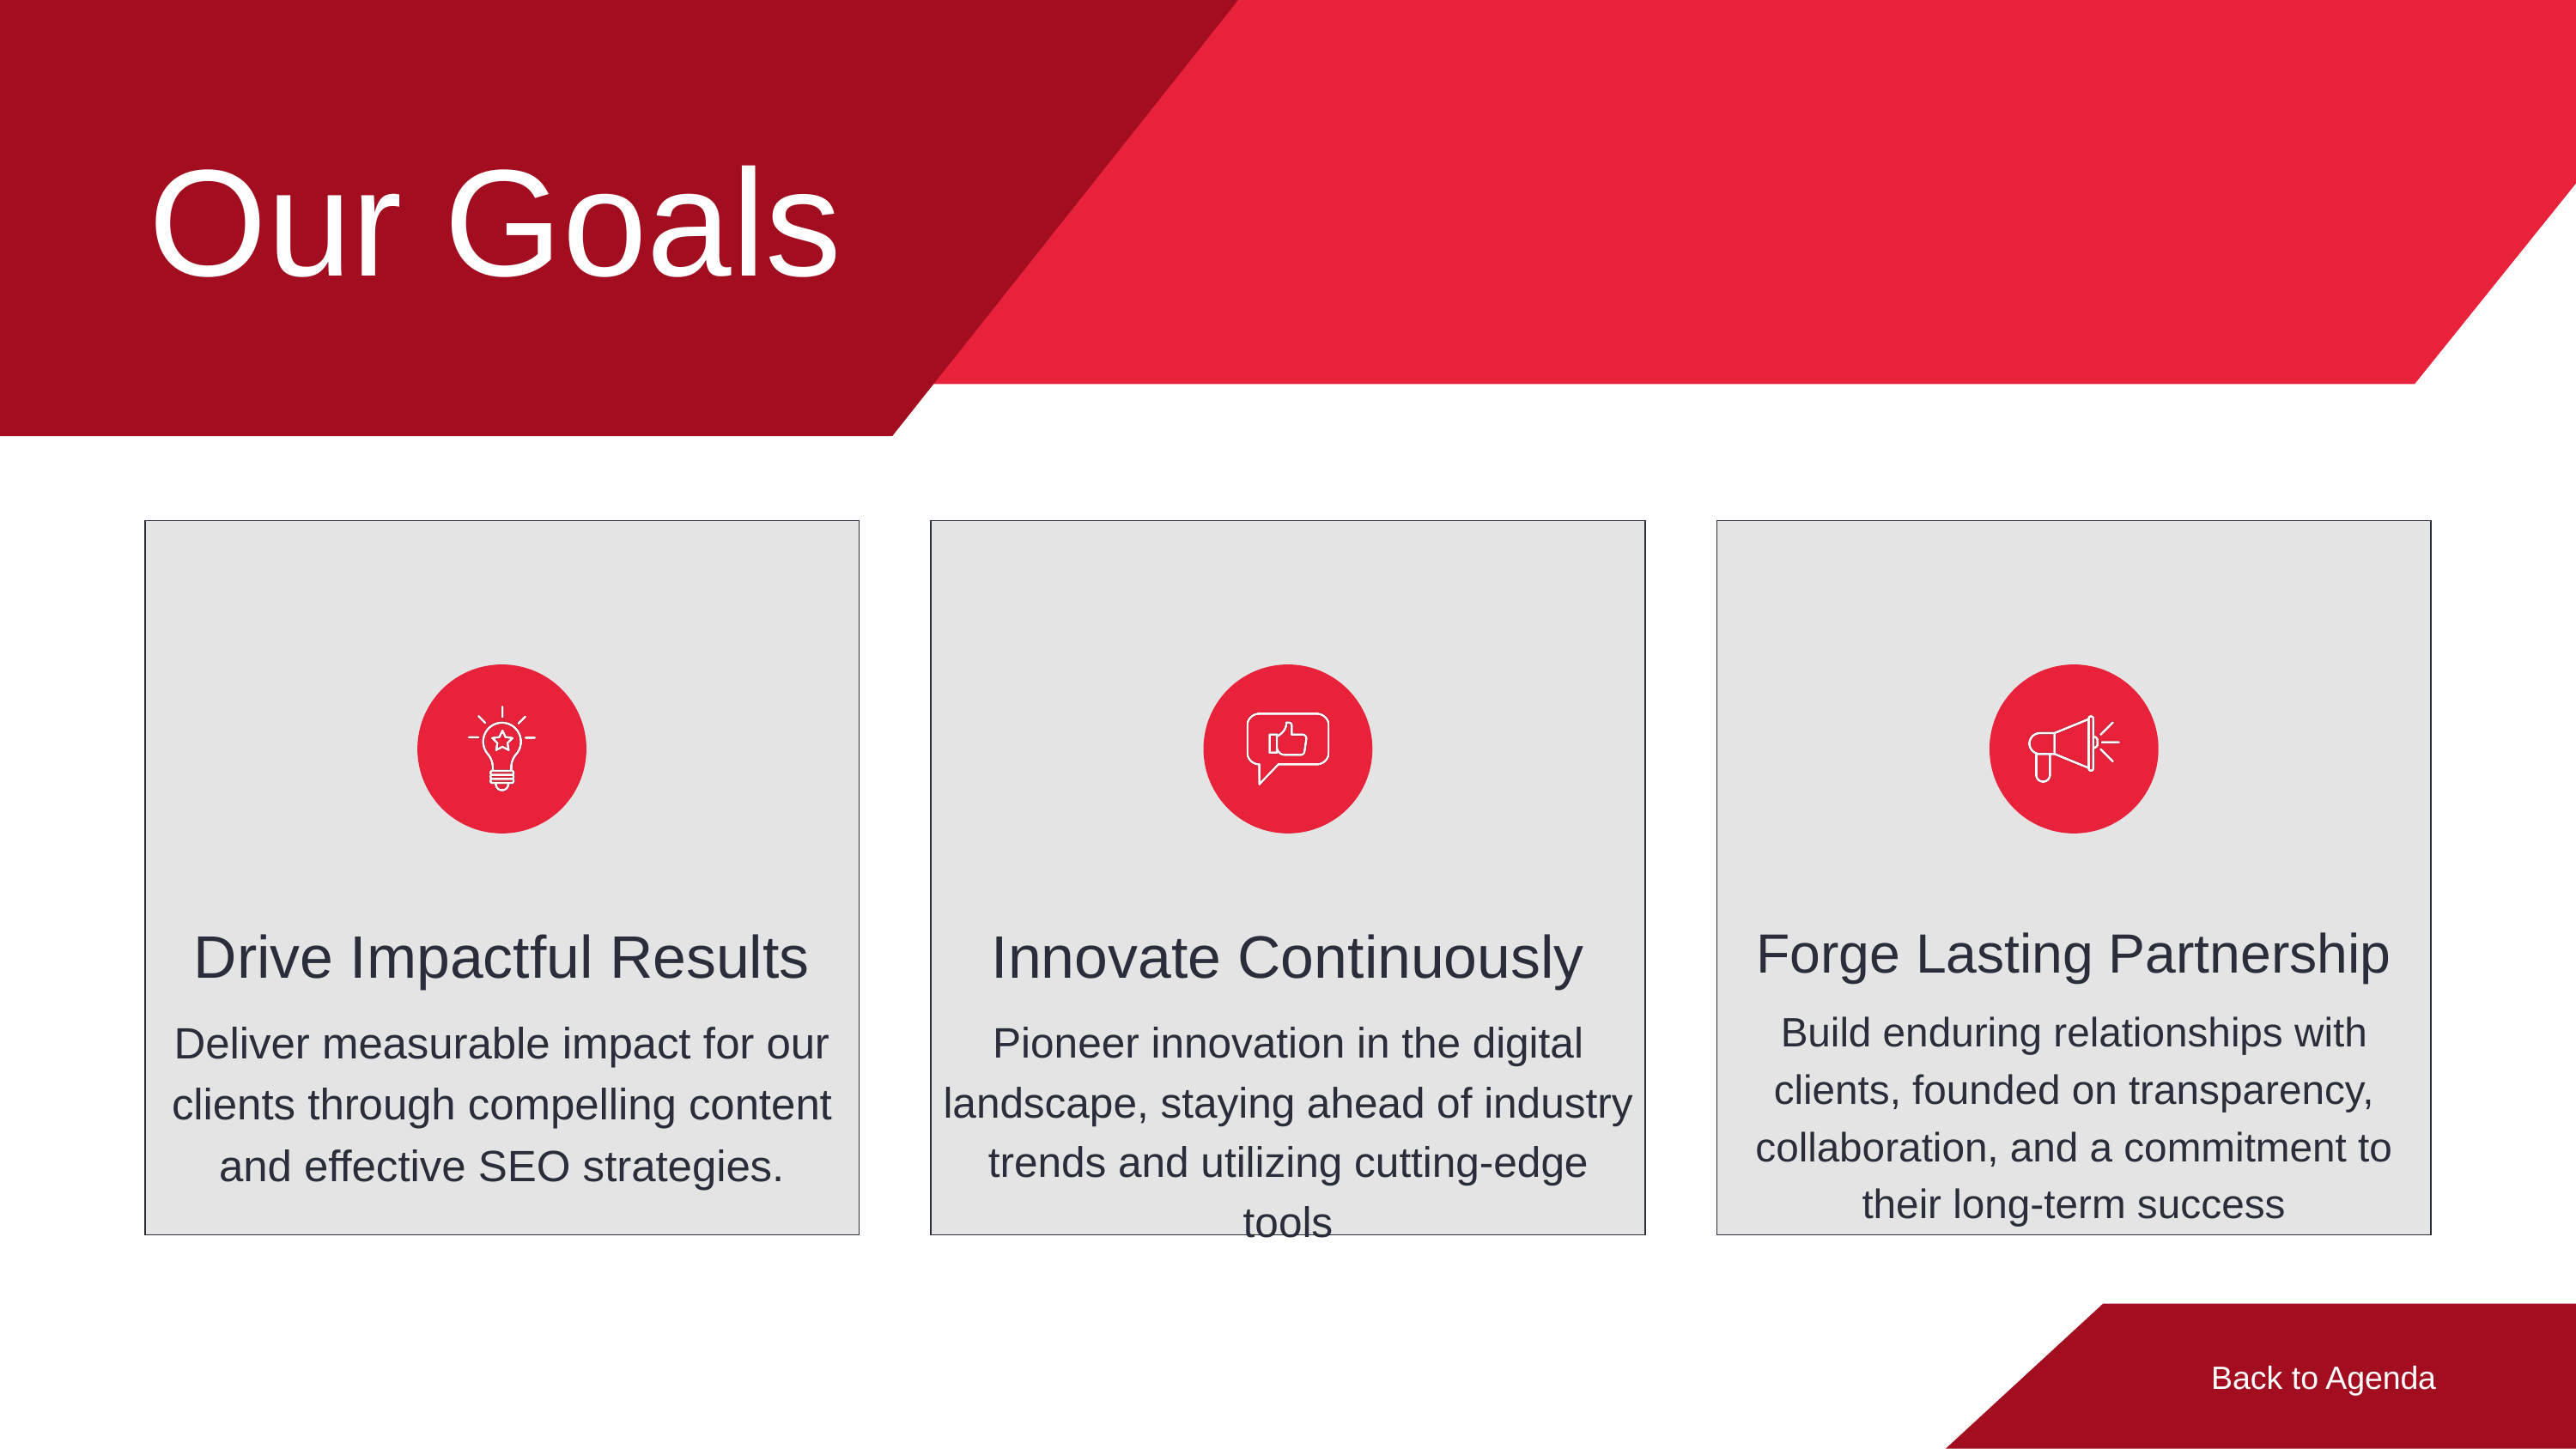

Our Goals

Drive Impactful Results
Deliver measurable impact for our clients through compelling content and effective SEO strategies.
Innovate Continuously
Pioneer innovation in the digital landscape, staying ahead of industry trends and utilizing cutting-edge tools
Forge Lasting Partnership
Build enduring relationships with clients, founded on transparency, collaboration, and a commitment to their long-term success

Back to Agenda